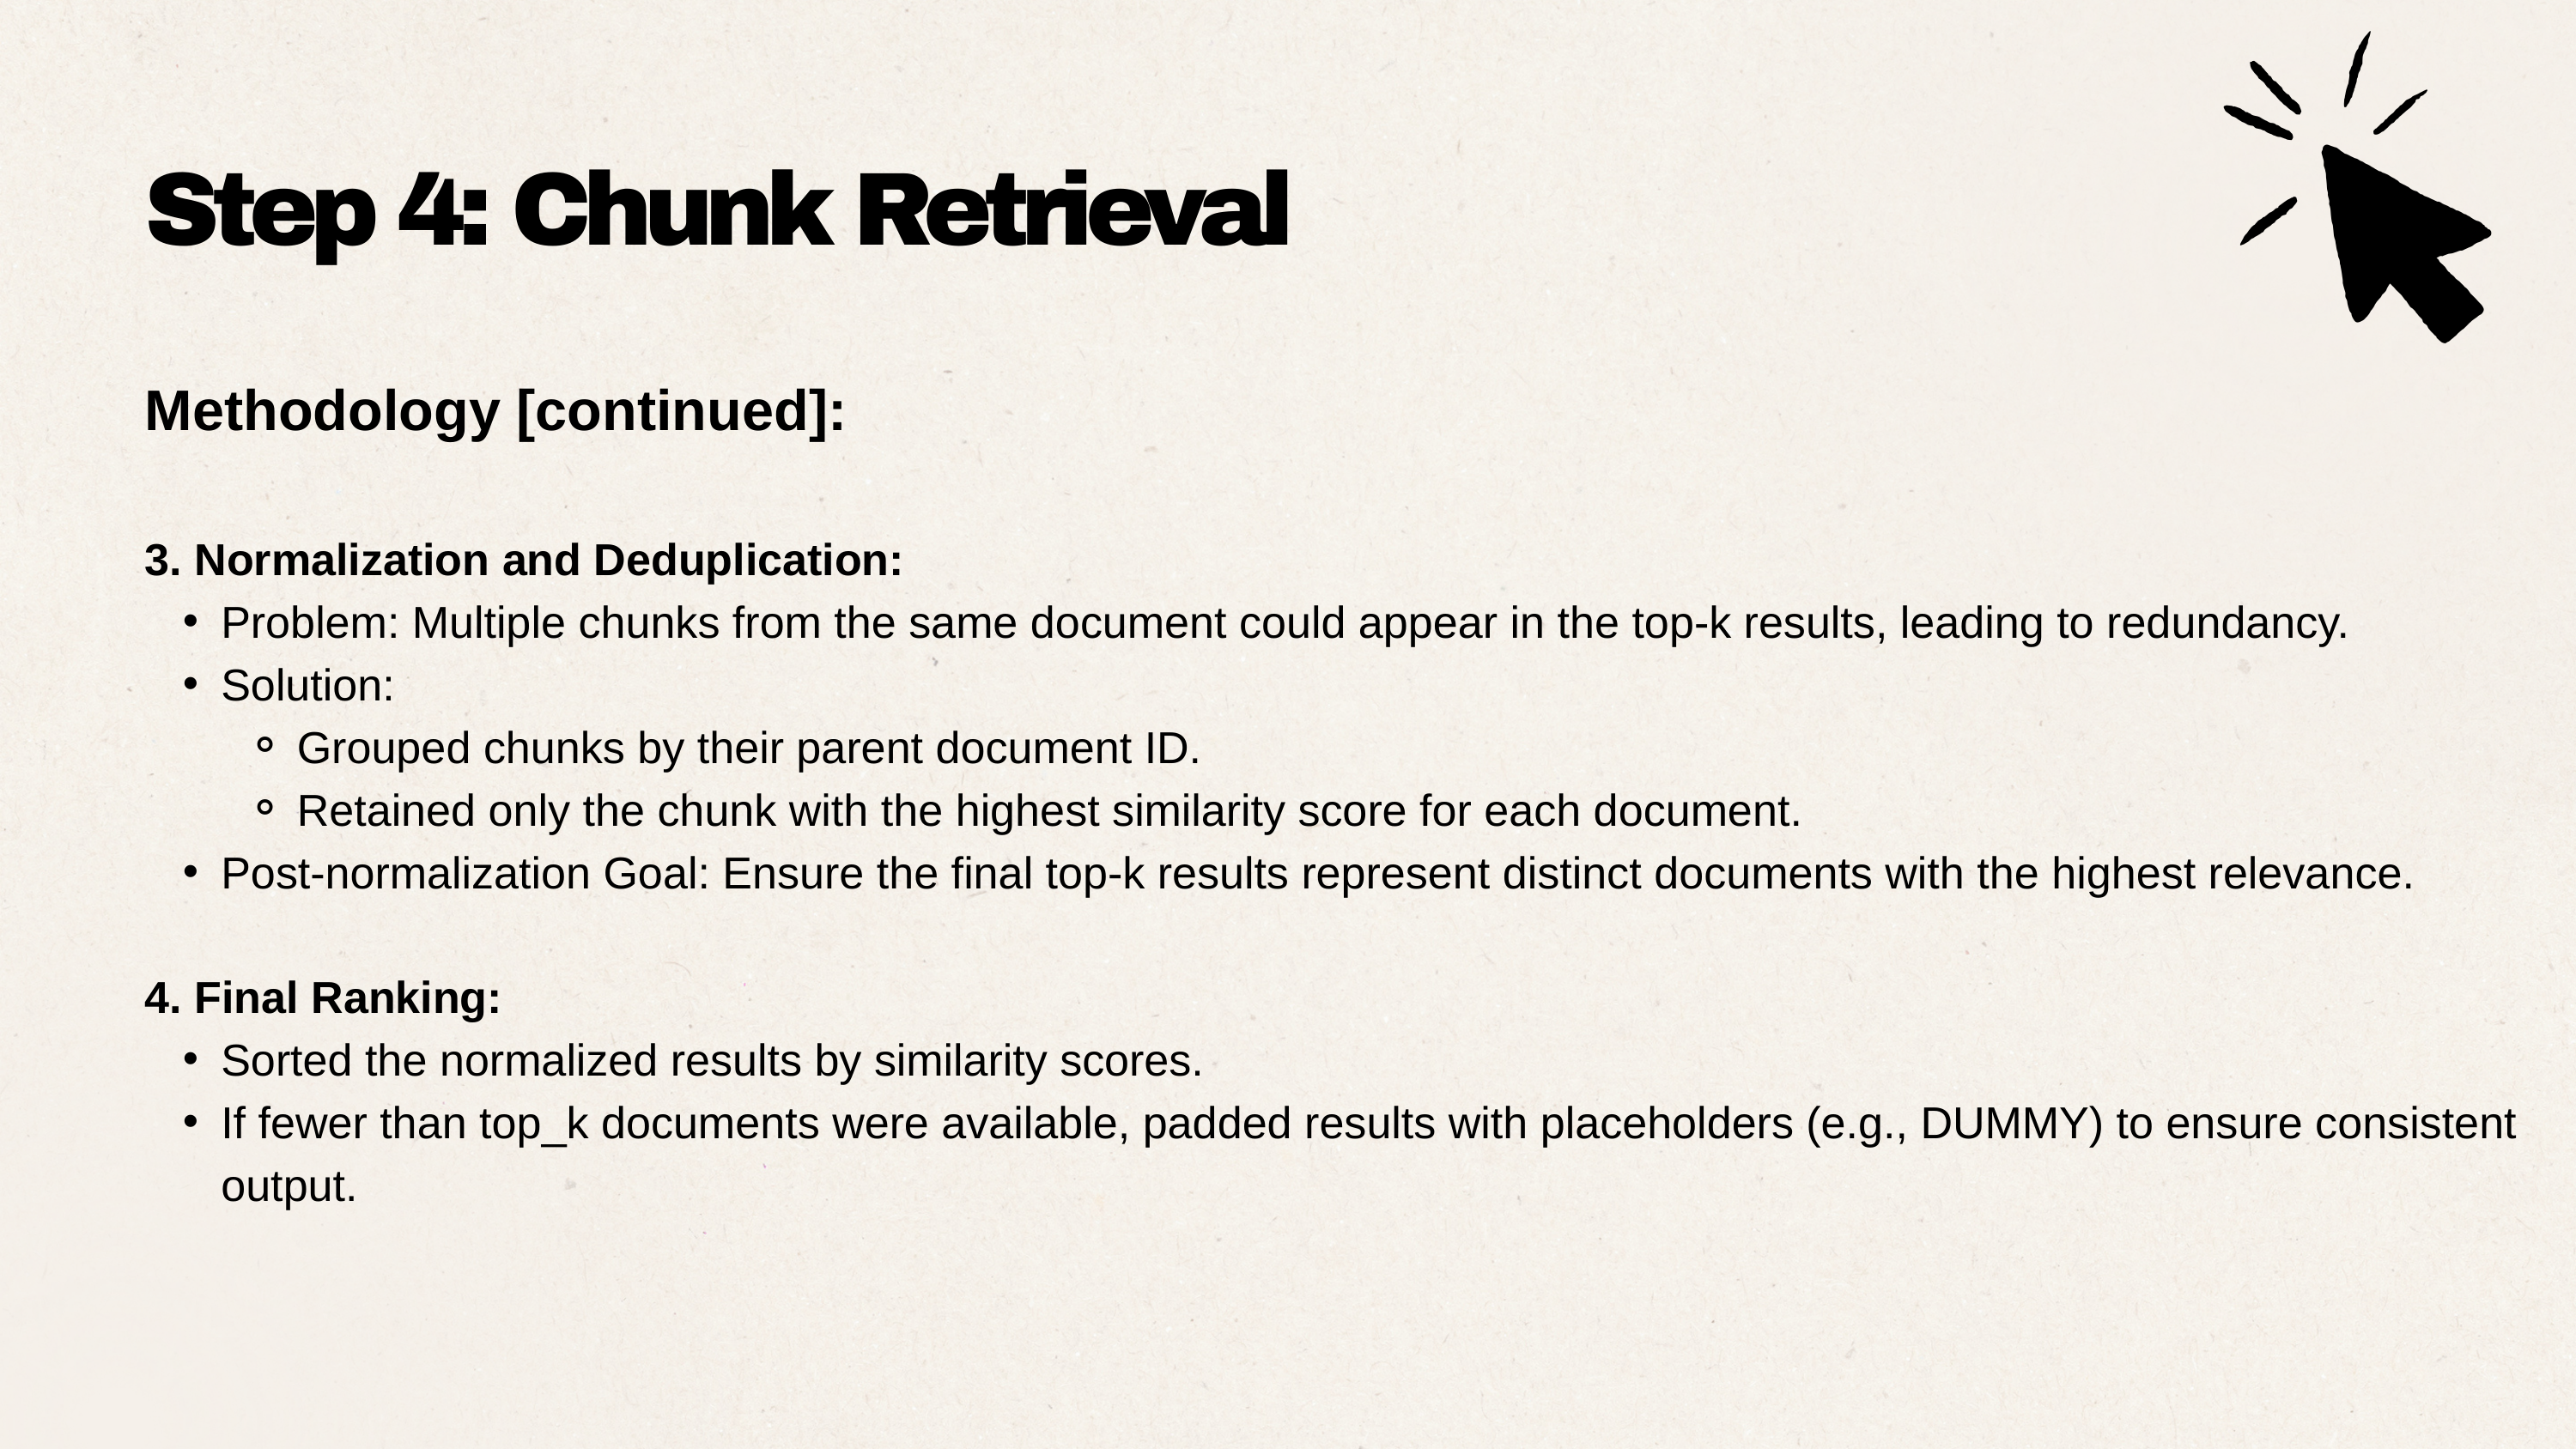

Step 4: Chunk Retrieval
Methodology [continued]:

3. Normalization and Deduplication:
Problem: Multiple chunks from the same document could appear in the top-k results, leading to redundancy.
Solution:
Grouped chunks by their parent document ID.
Retained only the chunk with the highest similarity score for each document.
Post-normalization Goal: Ensure the final top-k results represent distinct documents with the highest relevance.

4. Final Ranking:
Sorted the normalized results by similarity scores.
If fewer than top_k documents were available, padded results with placeholders (e.g., DUMMY) to ensure consistent output.